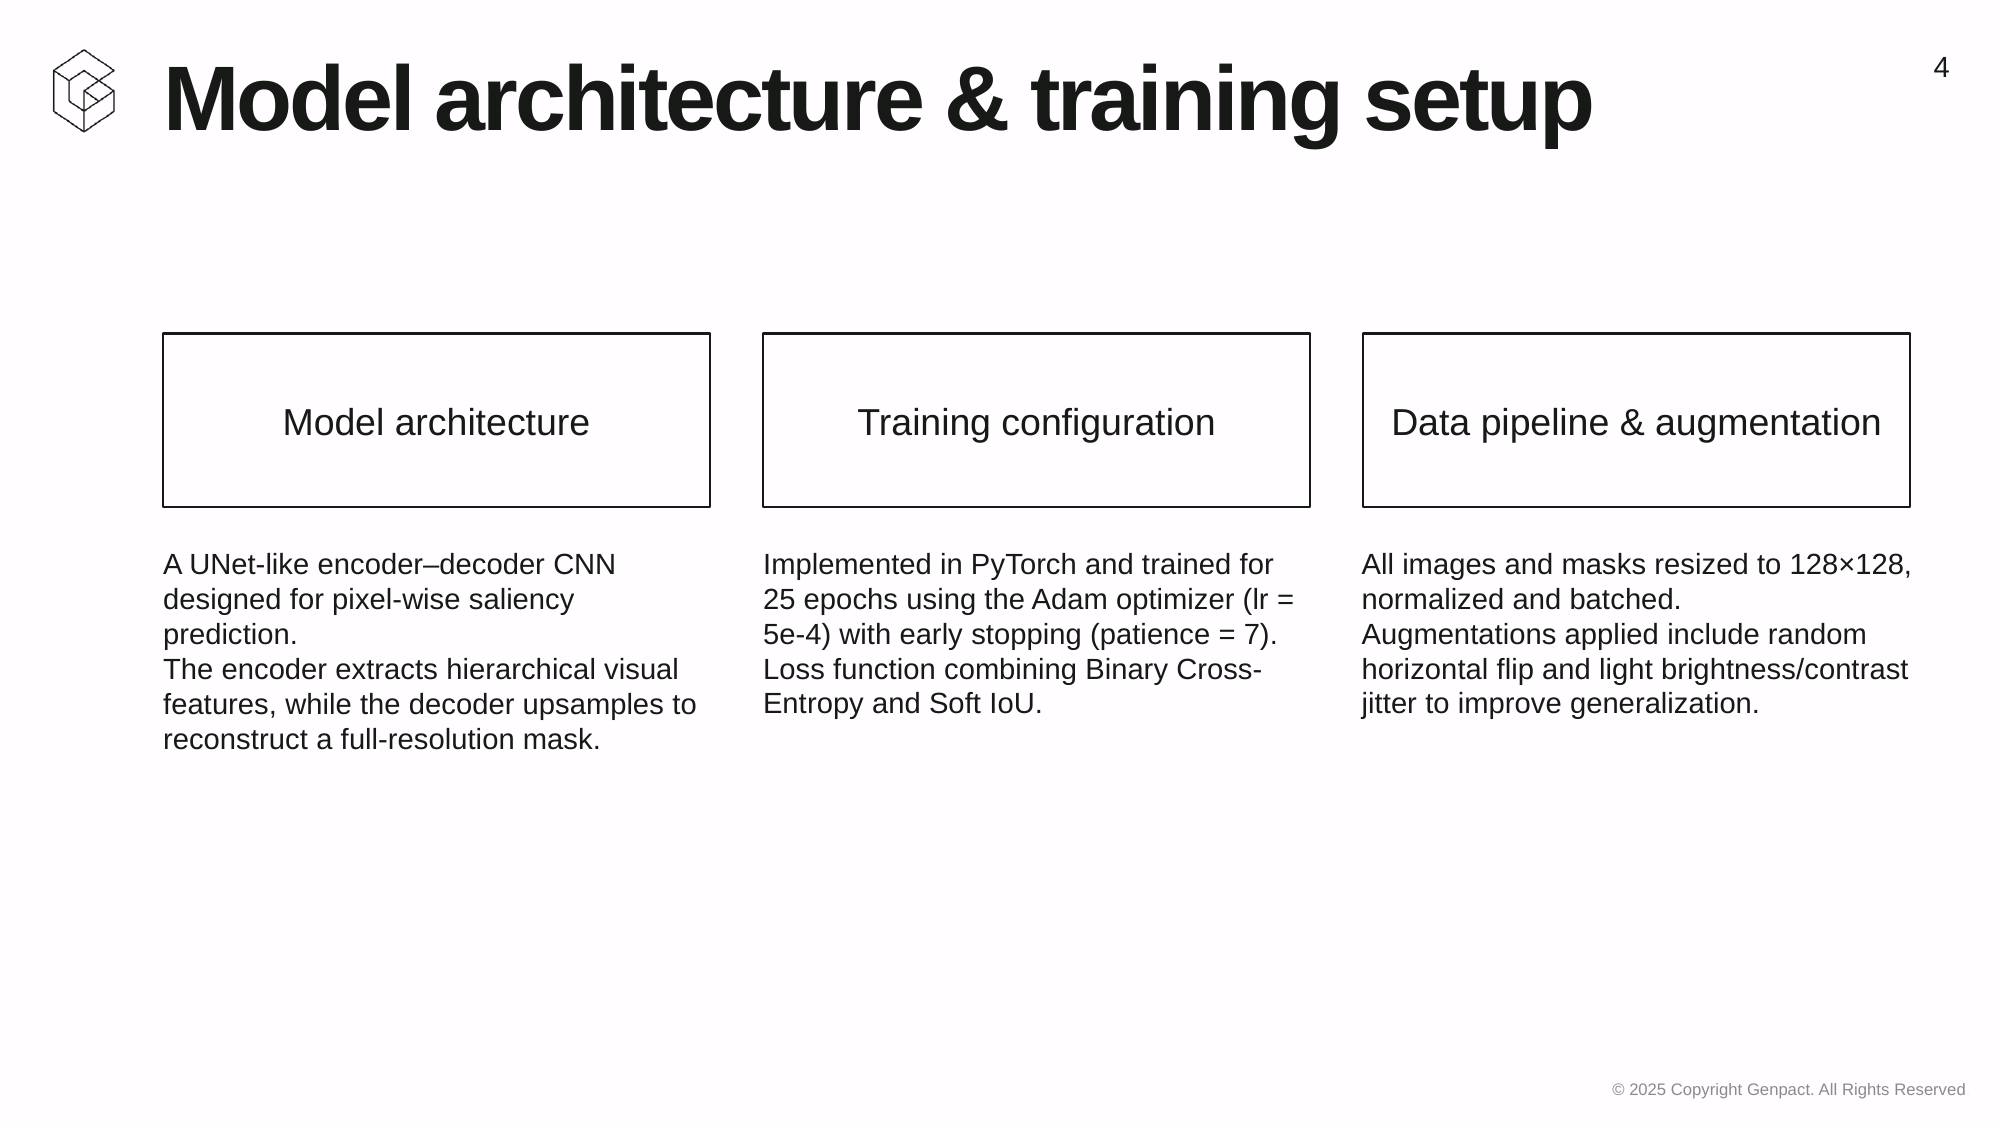

# Model architecture & training setup
Model architecture
Training configuration
Data pipeline & augmentation
A UNet-like encoder–decoder CNN designed for pixel-wise saliency prediction.
The encoder extracts hierarchical visual features, while the decoder upsamples to reconstruct a full-resolution mask.
Implemented in PyTorch and trained for 25 epochs using the Adam optimizer (lr = 5e-4) with early stopping (patience = 7).
Loss function combining Binary Cross-Entropy and Soft IoU.
All images and masks resized to 128×128, normalized and batched.
Augmentations applied include random horizontal flip and light brightness/contrast jitter to improve generalization.